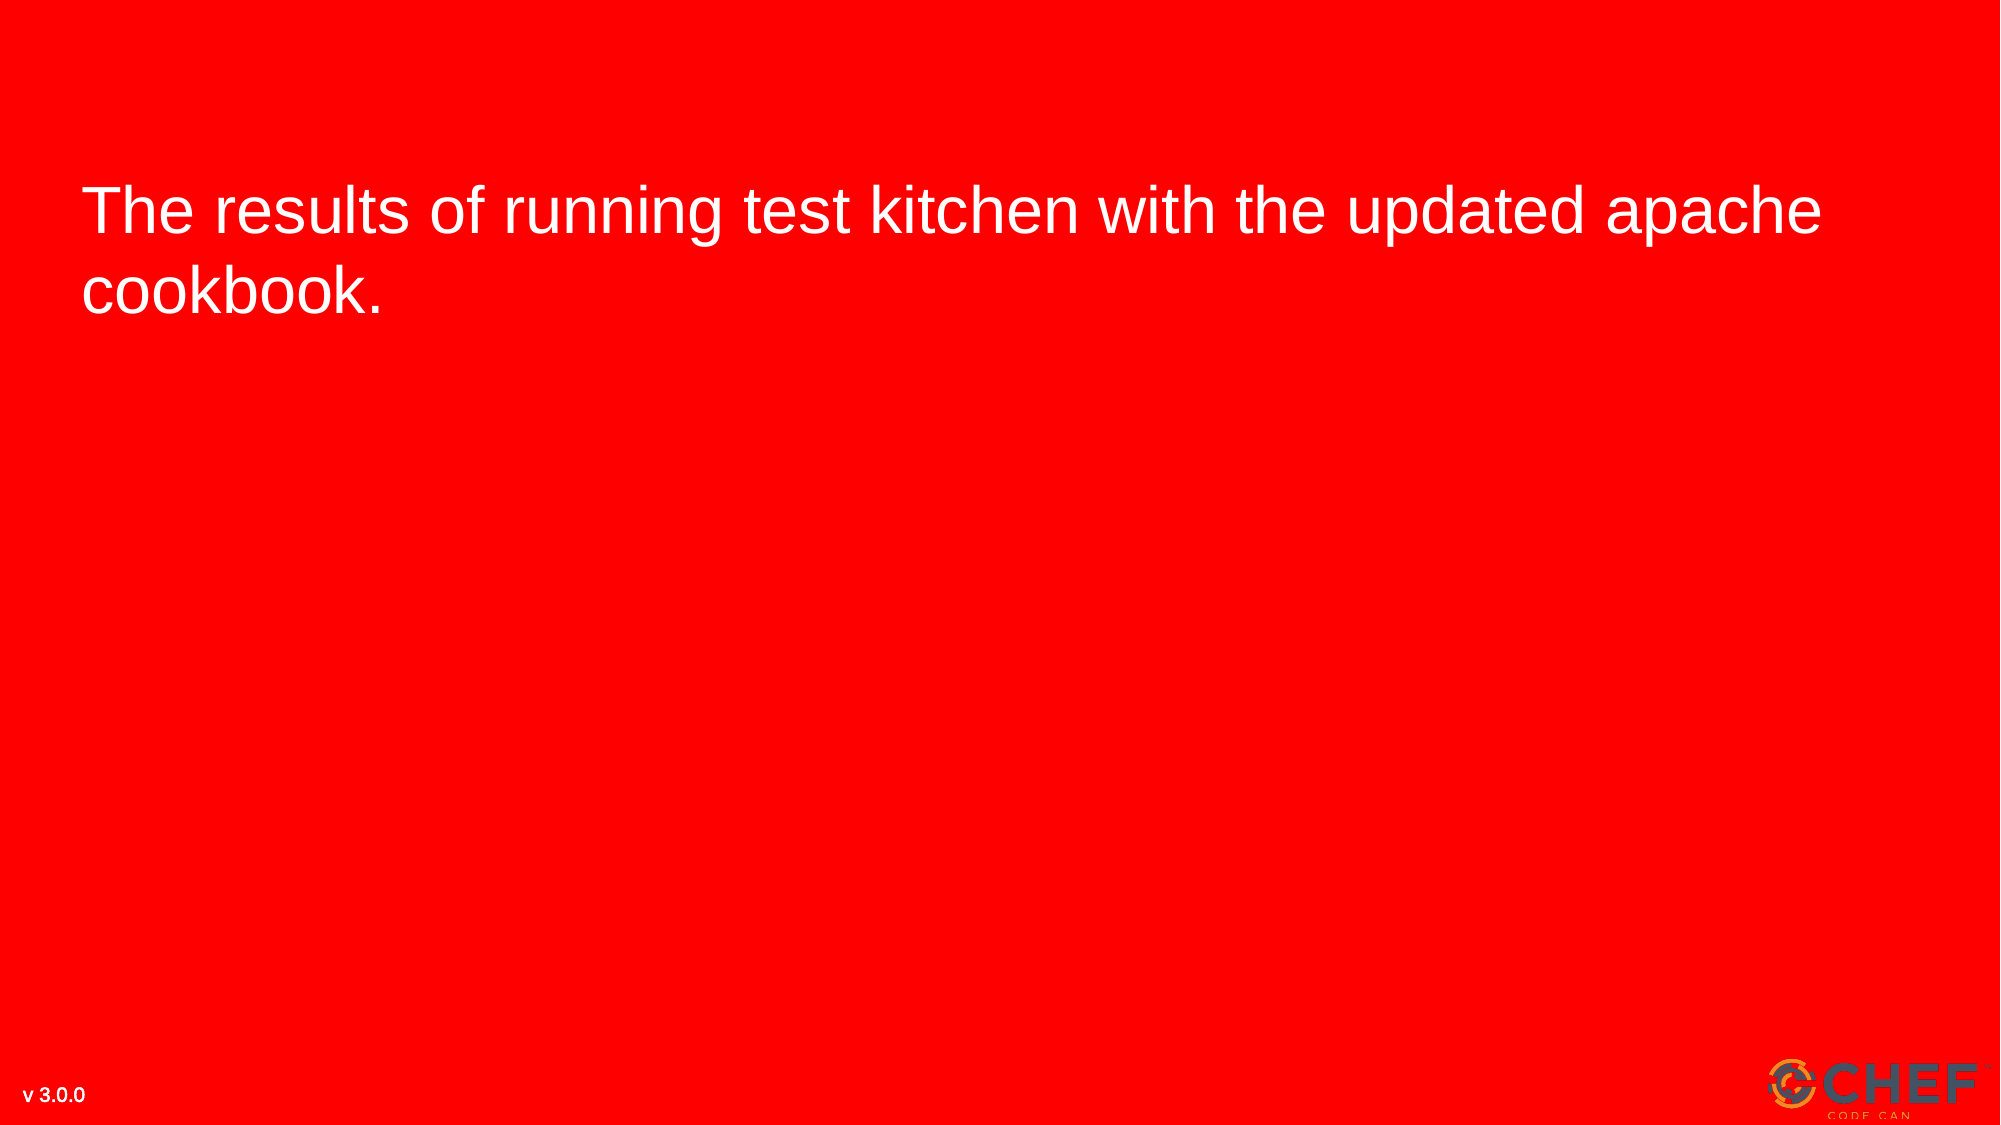

#
The results of running test kitchen with the updated apache cookbook.